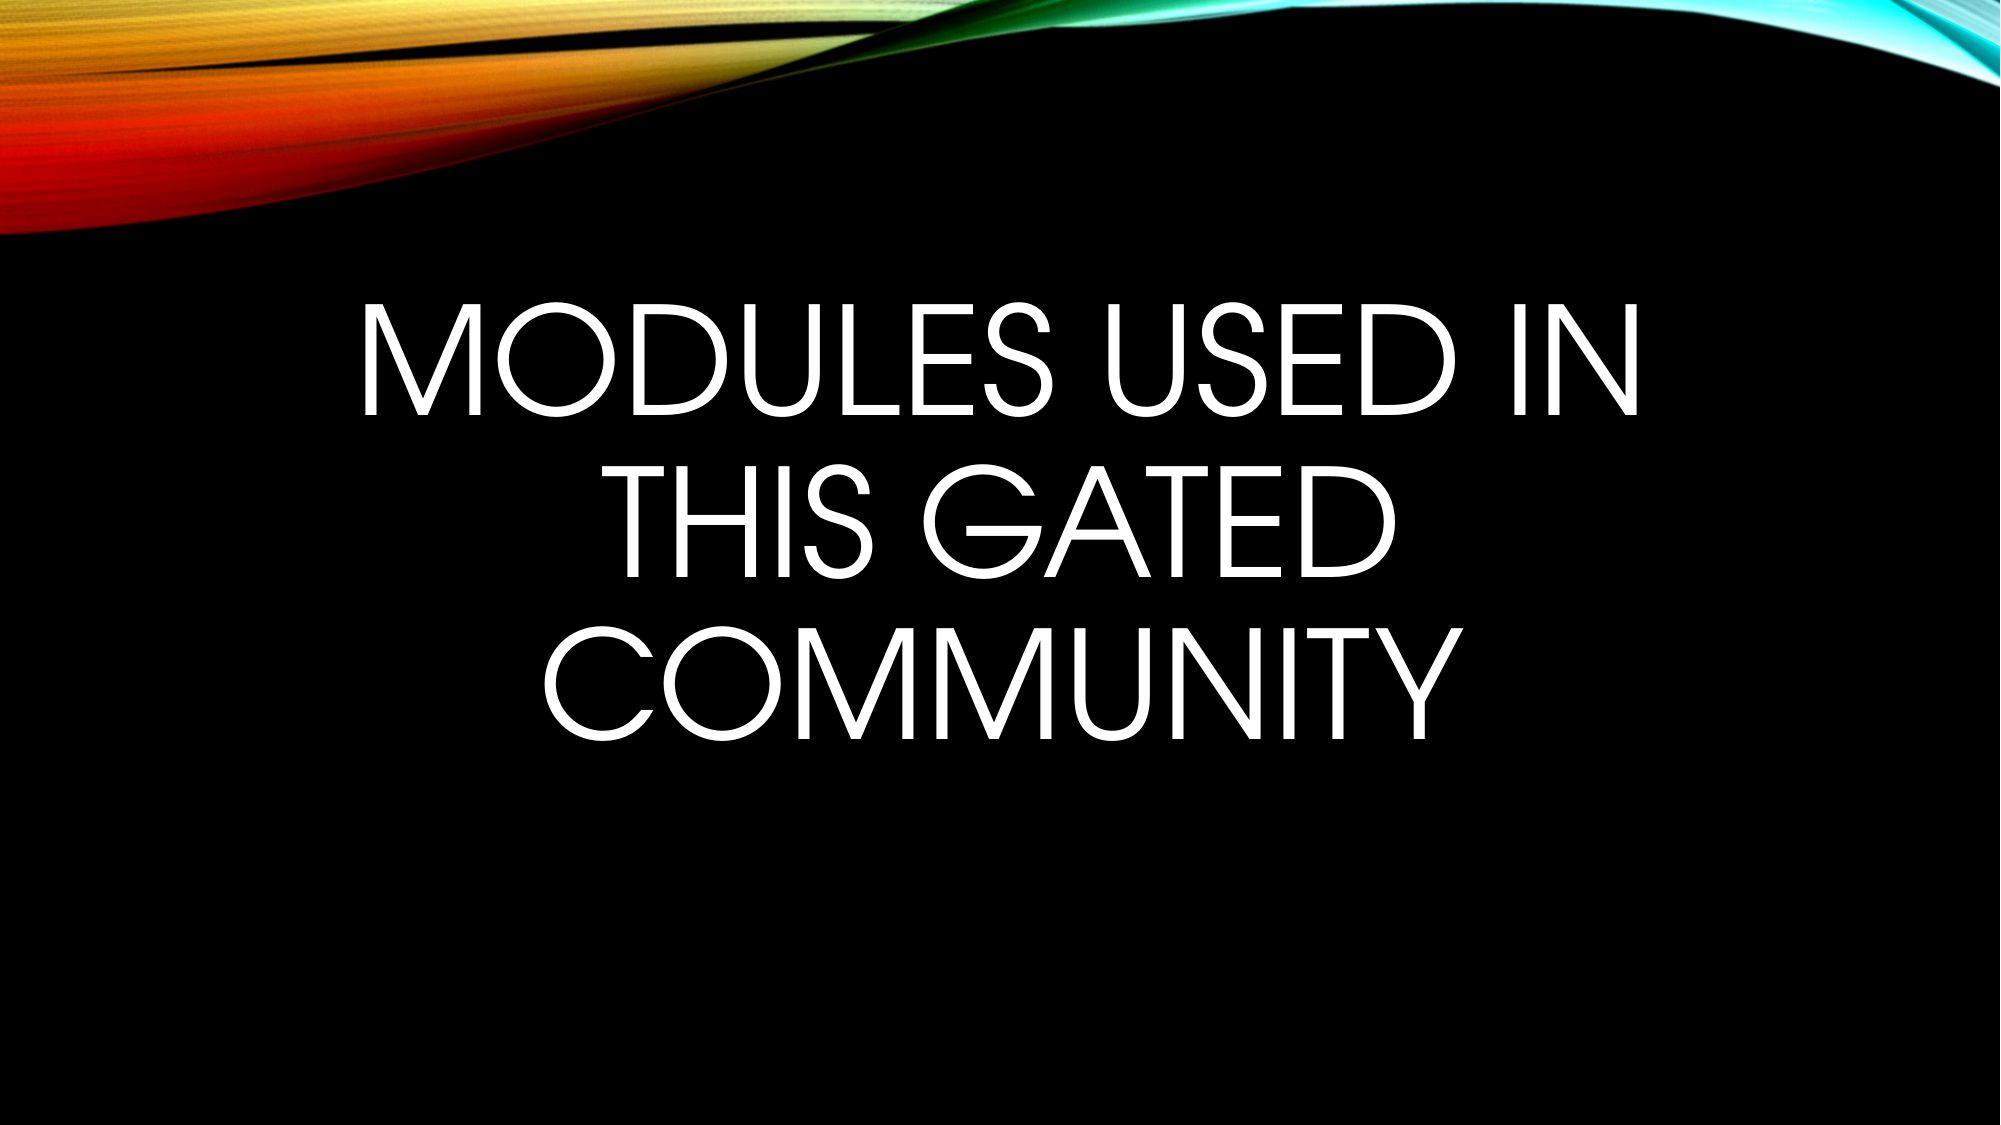

# MODULES USED IN THIS GATED COMMUNITY